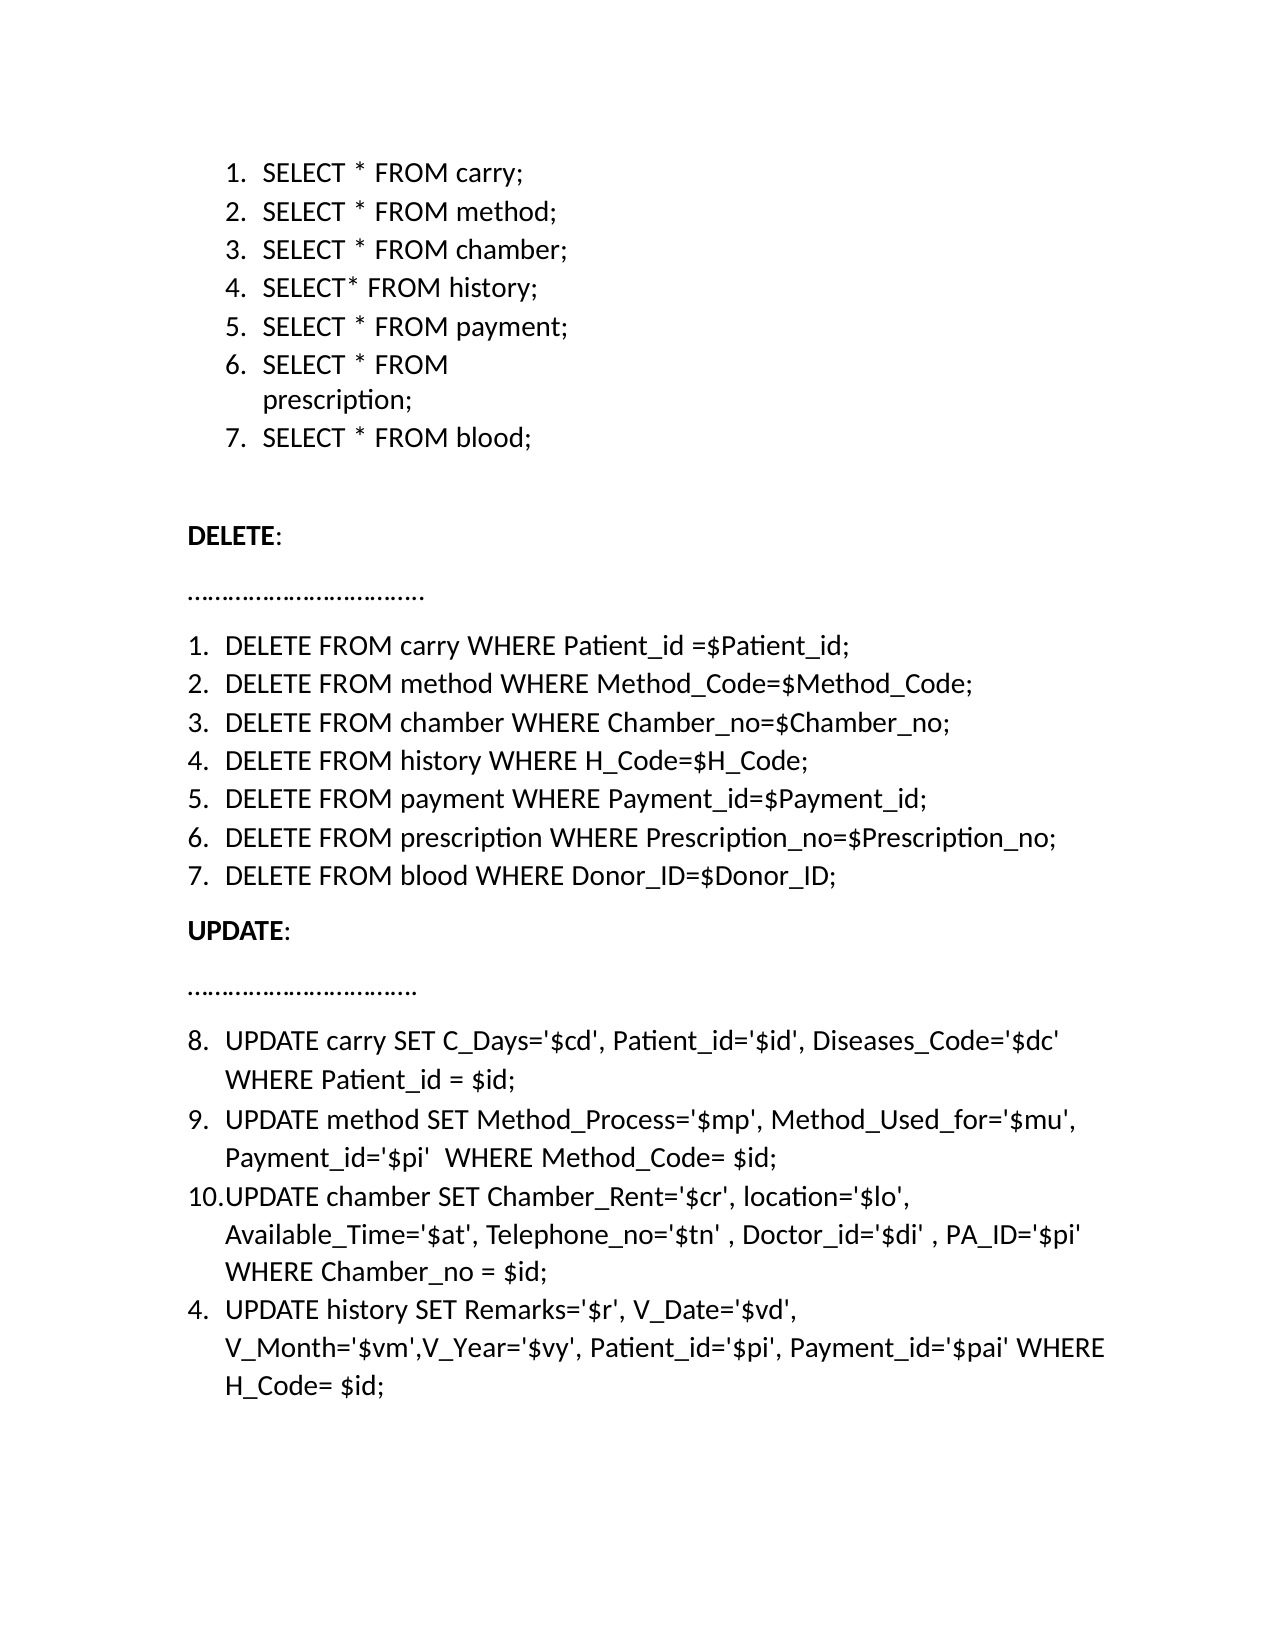

SELECT * FROM carry;
SELECT * FROM method;
SELECT * FROM chamber;
SELECT* FROM history;
SELECT * FROM payment;
SELECT * FROM prescription;
SELECT * FROM blood;
DELETE:
……………………………..
DELETE FROM carry WHERE Patient_id =$Patient_id;
DELETE FROM method WHERE Method_Code=$Method_Code;
DELETE FROM chamber WHERE Chamber_no=$Chamber_no;
DELETE FROM history WHERE H_Code=$H_Code;
DELETE FROM payment WHERE Payment_id=$Payment_id;
DELETE FROM prescription WHERE Prescription_no=$Prescription_no;
DELETE FROM blood WHERE Donor_ID=$Donor_ID;
UPDATE:
…………………………….
UPDATE carry SET C_Days='$cd', Patient_id='$id', Diseases_Code='$dc' WHERE Patient_id = $id;
UPDATE method SET Method_Process='$mp', Method_Used_for='$mu', Payment_id='$pi'  WHERE Method_Code= $id;
UPDATE chamber SET Chamber_Rent='$cr', location='$lo', Available_Time='$at', Telephone_no='$tn' , Doctor_id='$di' , PA_ID='$pi'
WHERE Chamber_no = $id;
UPDATE history SET Remarks='$r', V_Date='$vd', V_Month='$vm',V_Year='$vy', Patient_id='$pi', Payment_id='$pai' WHERE H_Code= $id;